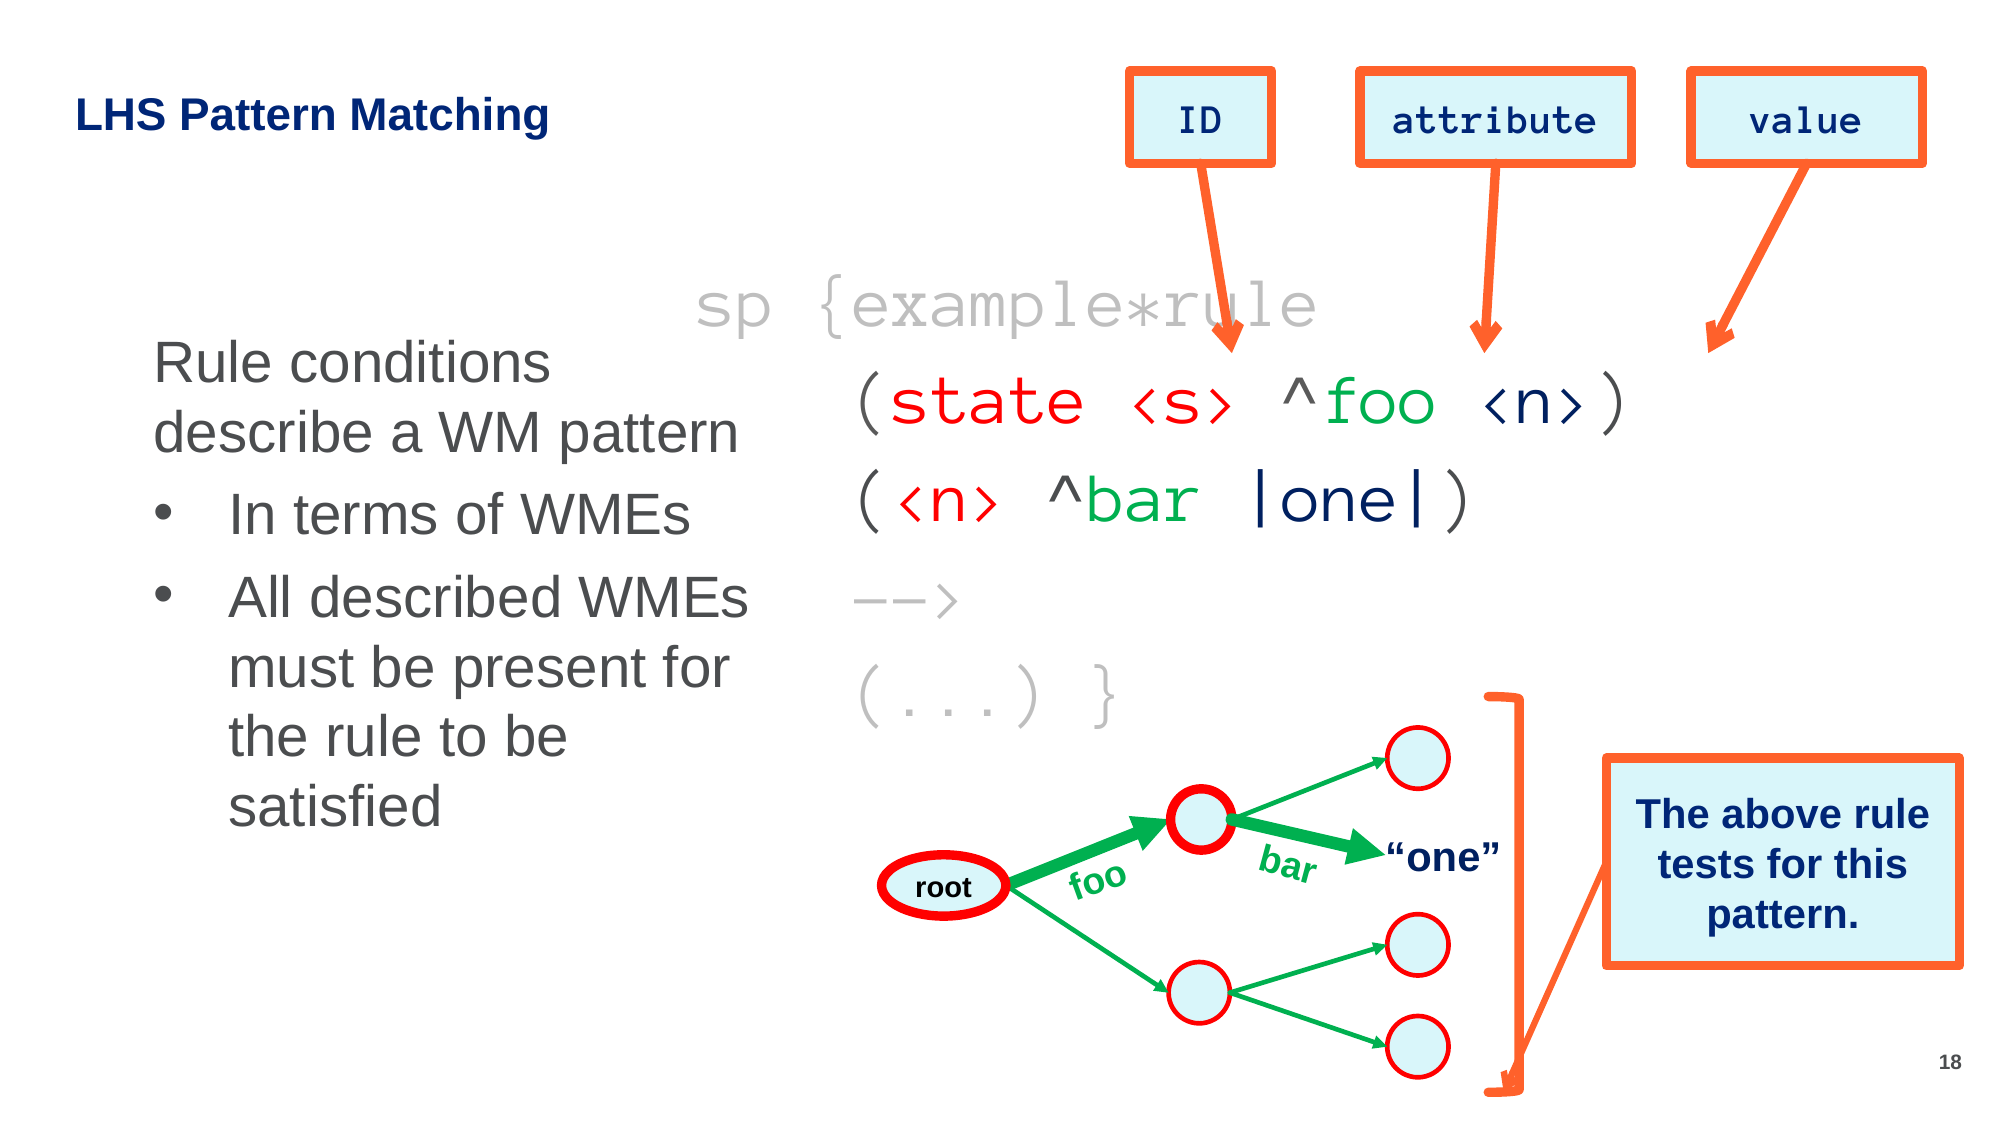

ID
attribute
value
# LHS Pattern Matching
sp {example*rule
    (state <s> ^foo <n>)
    (<n> ^bar |one|)
    -->
    (...) }

Rule conditions describe a WM pattern
In terms of WMEs
All described WMEs must be present for the rule to be satisfied

The above rule tests for this pattern.

“one”
bar
root
foo